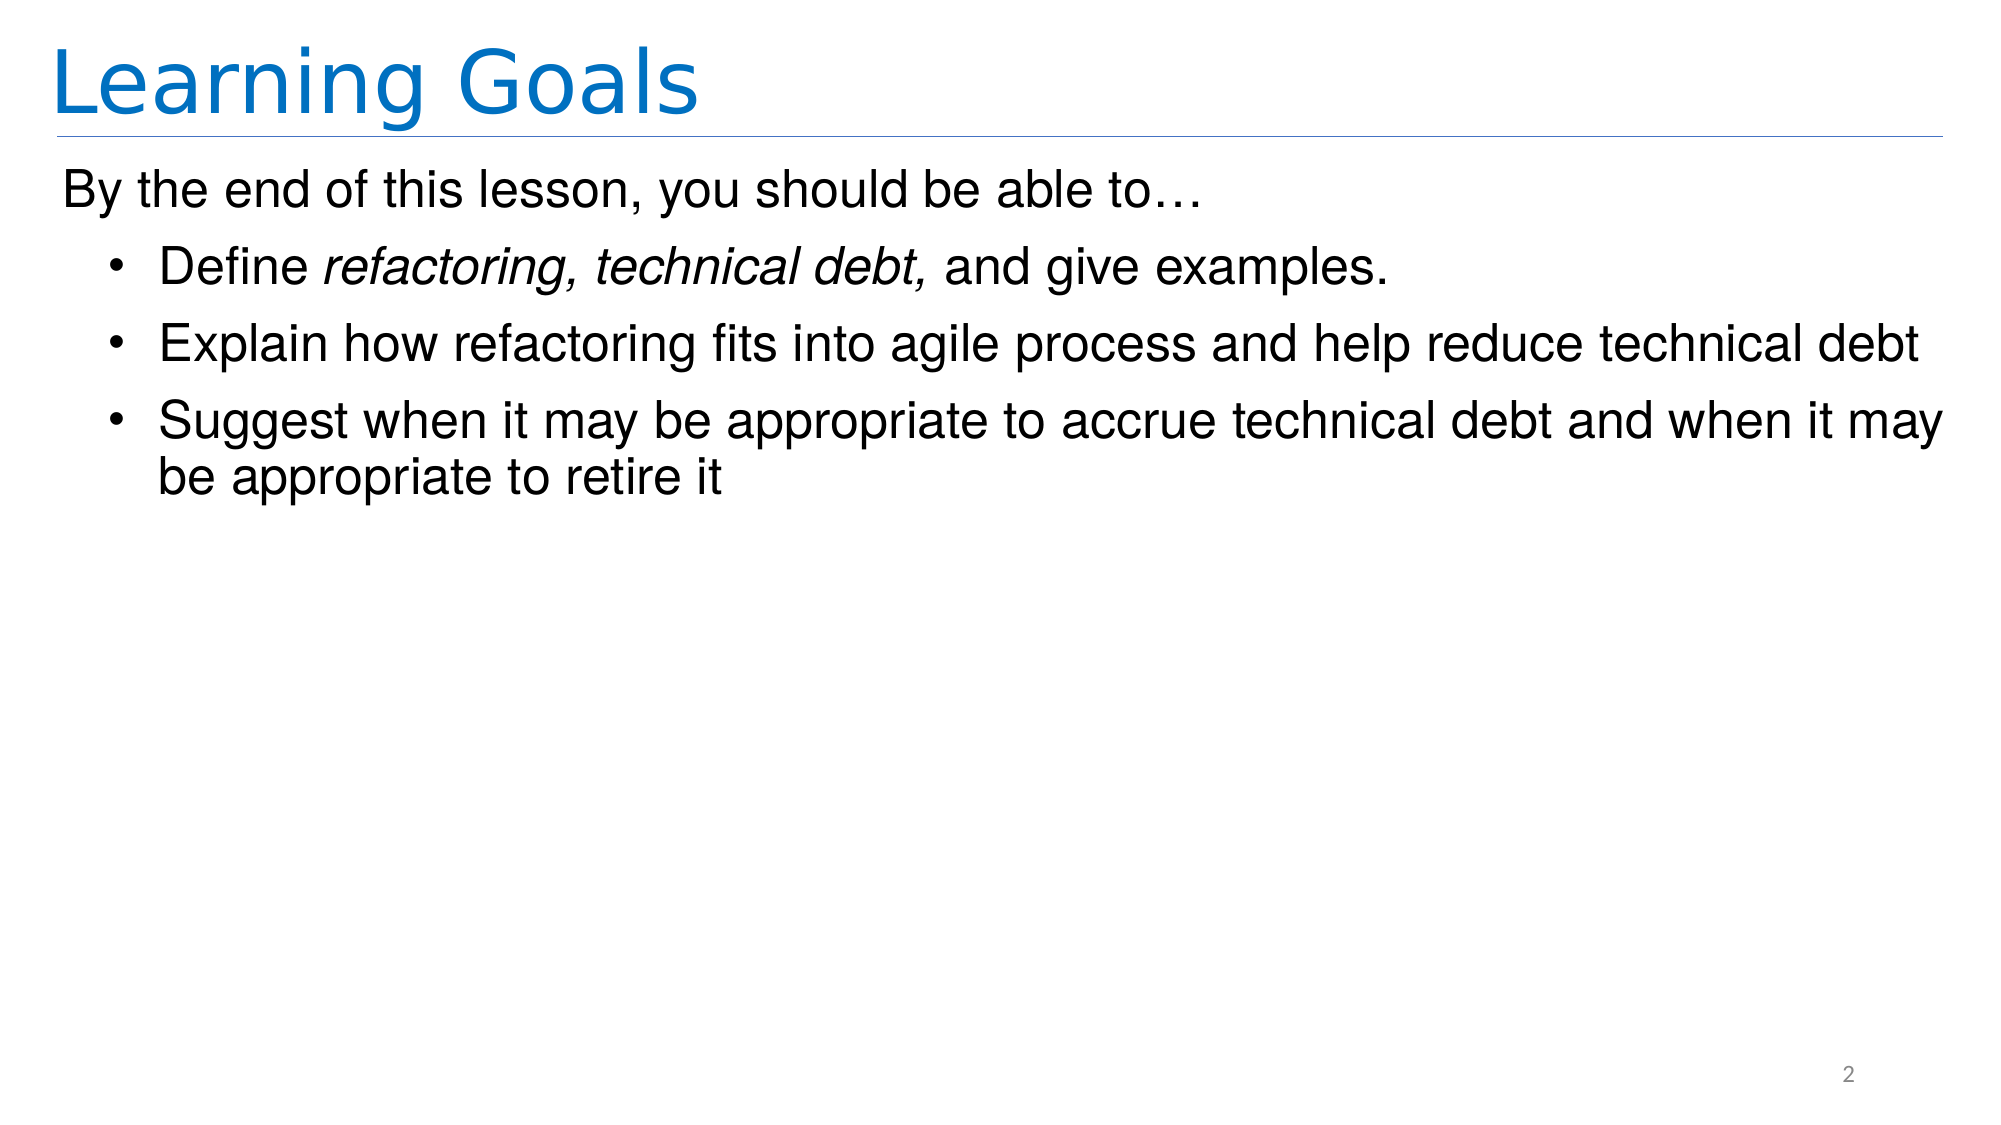

# Learning Goals
By the end of this lesson, you should be able to…
Define refactoring, technical debt, and give examples.
Explain how refactoring fits into agile process and help reduce technical debt
Suggest when it may be appropriate to accrue technical debt and when it may be appropriate to retire it
2